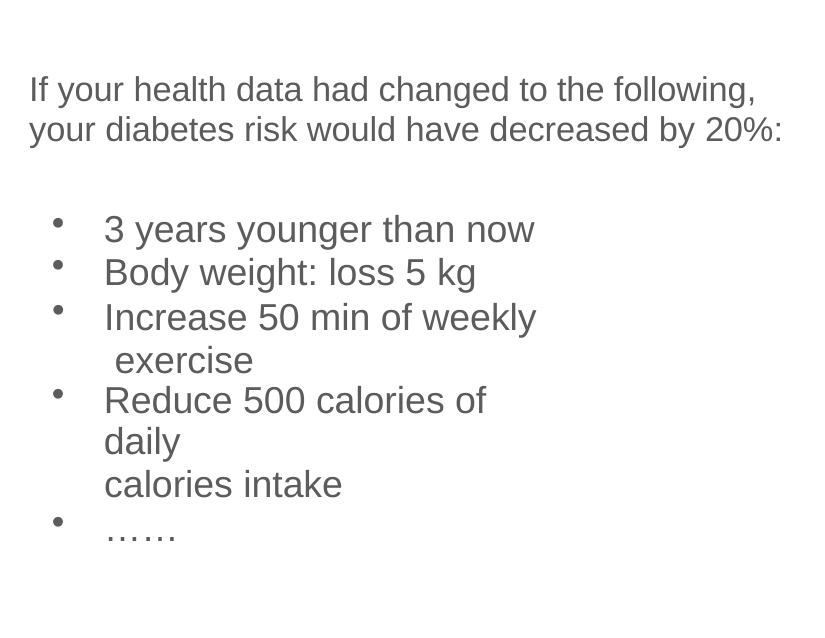

# If your health data had changed to the following,  your diabetes risk would have decreased by 20%:
3 years younger than now
Body weight: loss 5 kg
Increase 50 min of weekly  exercise
Reduce 500 calories of daily
calories intake
……